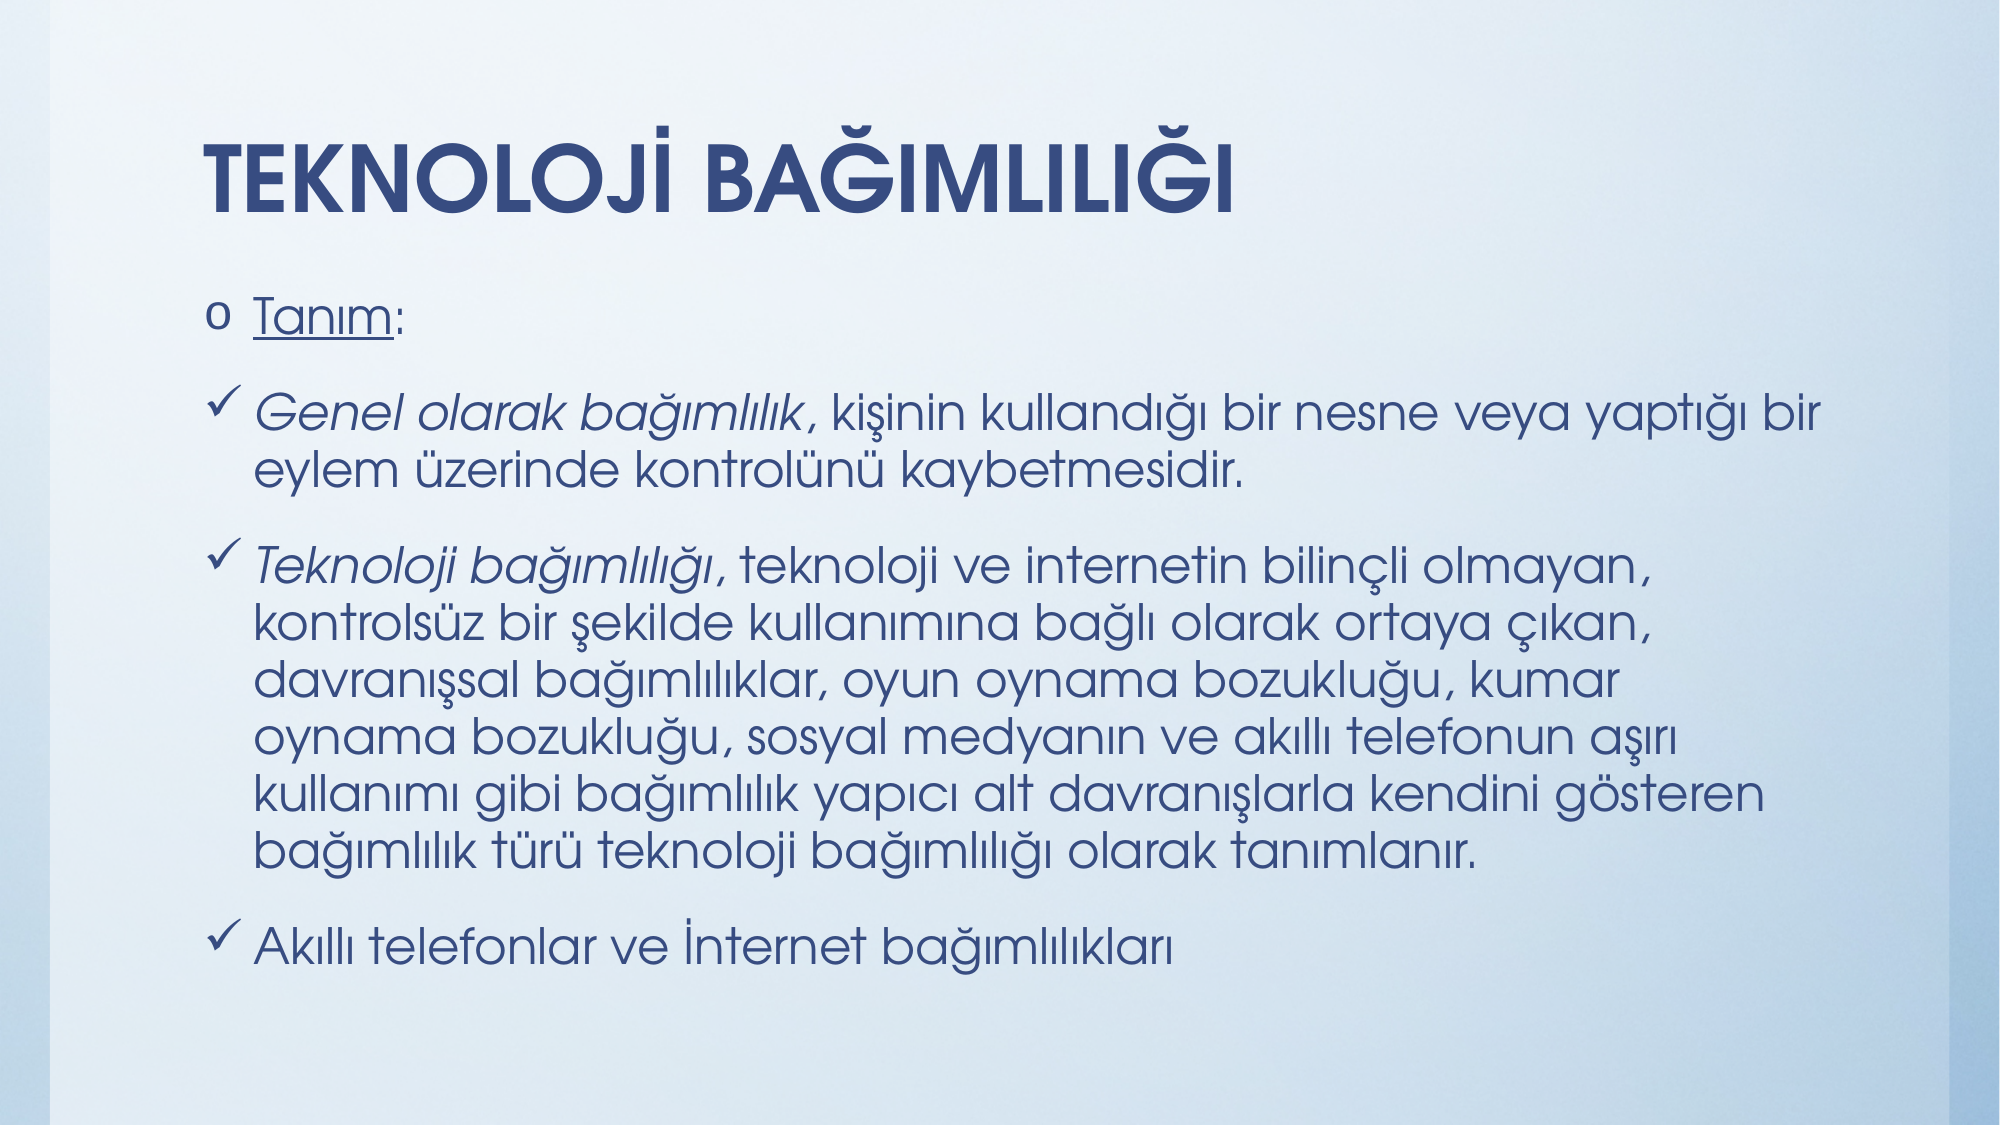

# TEKNOLOJİ BAĞIMLILIĞI
Tanım:
Genel olarak bağımlılık, kişinin kullandığı bir nesne veya yaptığı bir eylem üzerinde kontrolünü kaybetmesidir.
Teknoloji bağımlılığı, teknoloji ve internetin bilinçli olmayan, kontrolsüz bir şekilde kullanımına bağlı olarak ortaya çıkan, davranışsal bağımlılıklar, oyun oynama bozukluğu, kumar oynama bozukluğu, sosyal medyanın ve akıllı telefonun aşırı kullanımı gibi bağımlılık yapıcı alt davranışlarla kendini gösteren bağımlılık türü teknoloji bağımlılığı olarak tanımlanır.
Akıllı telefonlar ve İnternet bağımlılıkları